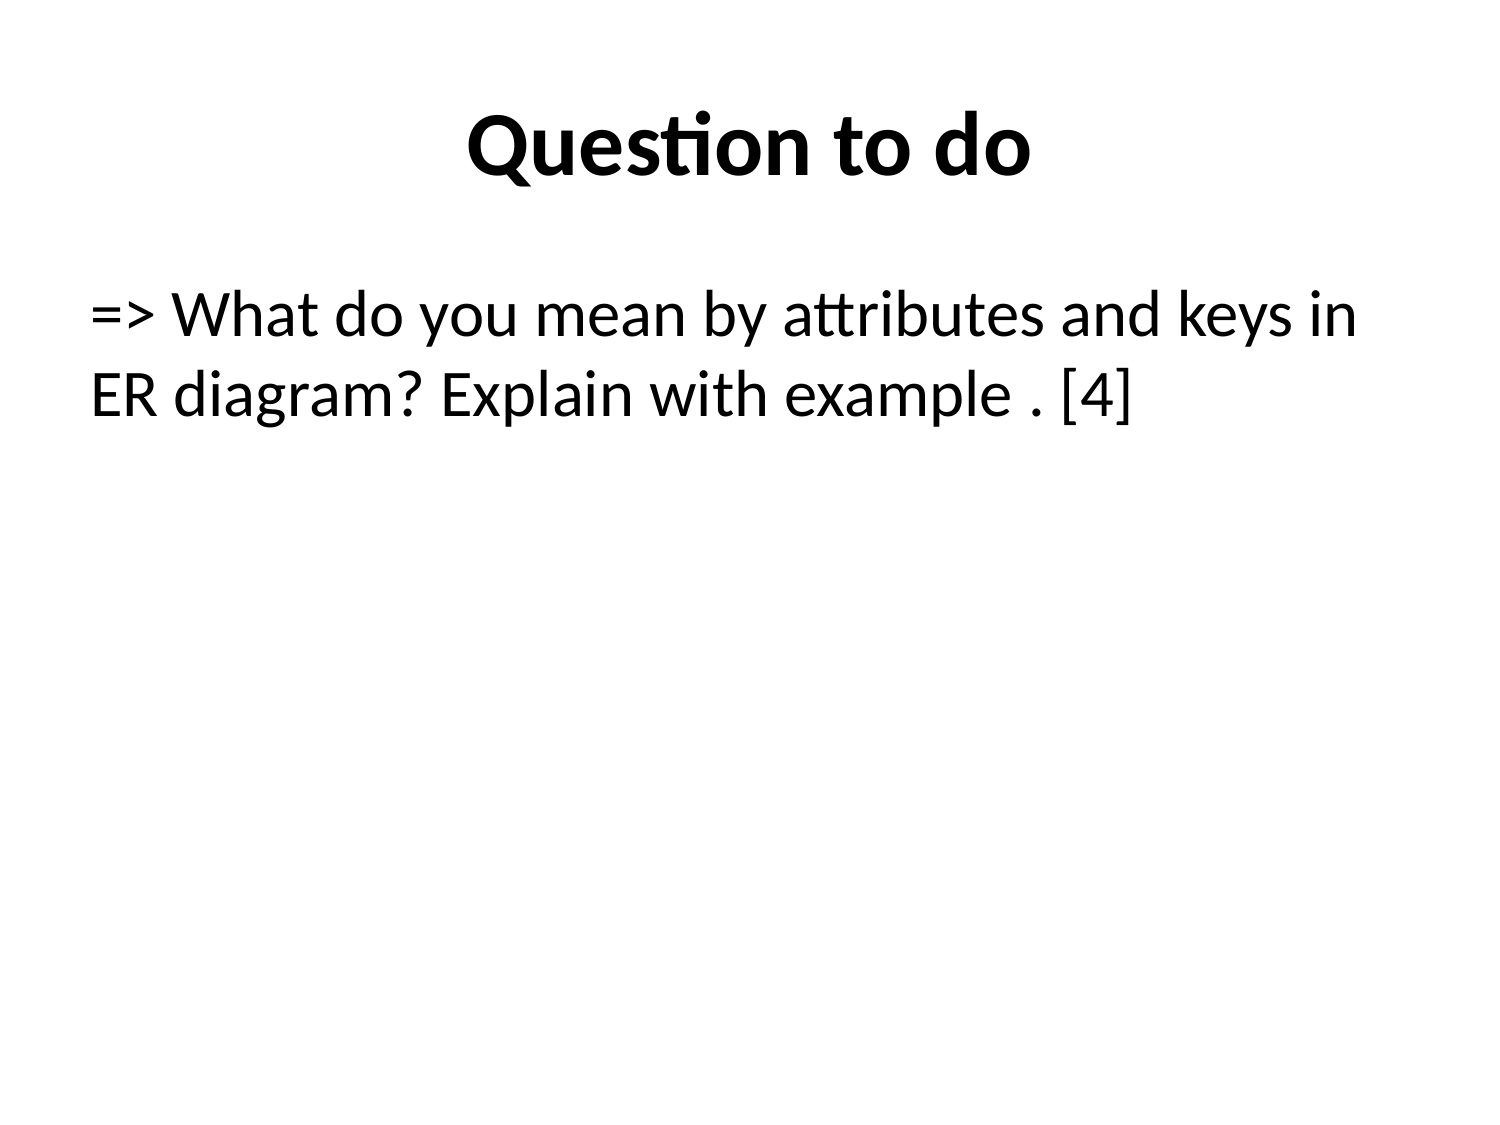

# Question to do
=> What do you mean by attributes and keys in ER diagram? Explain with example . [4]